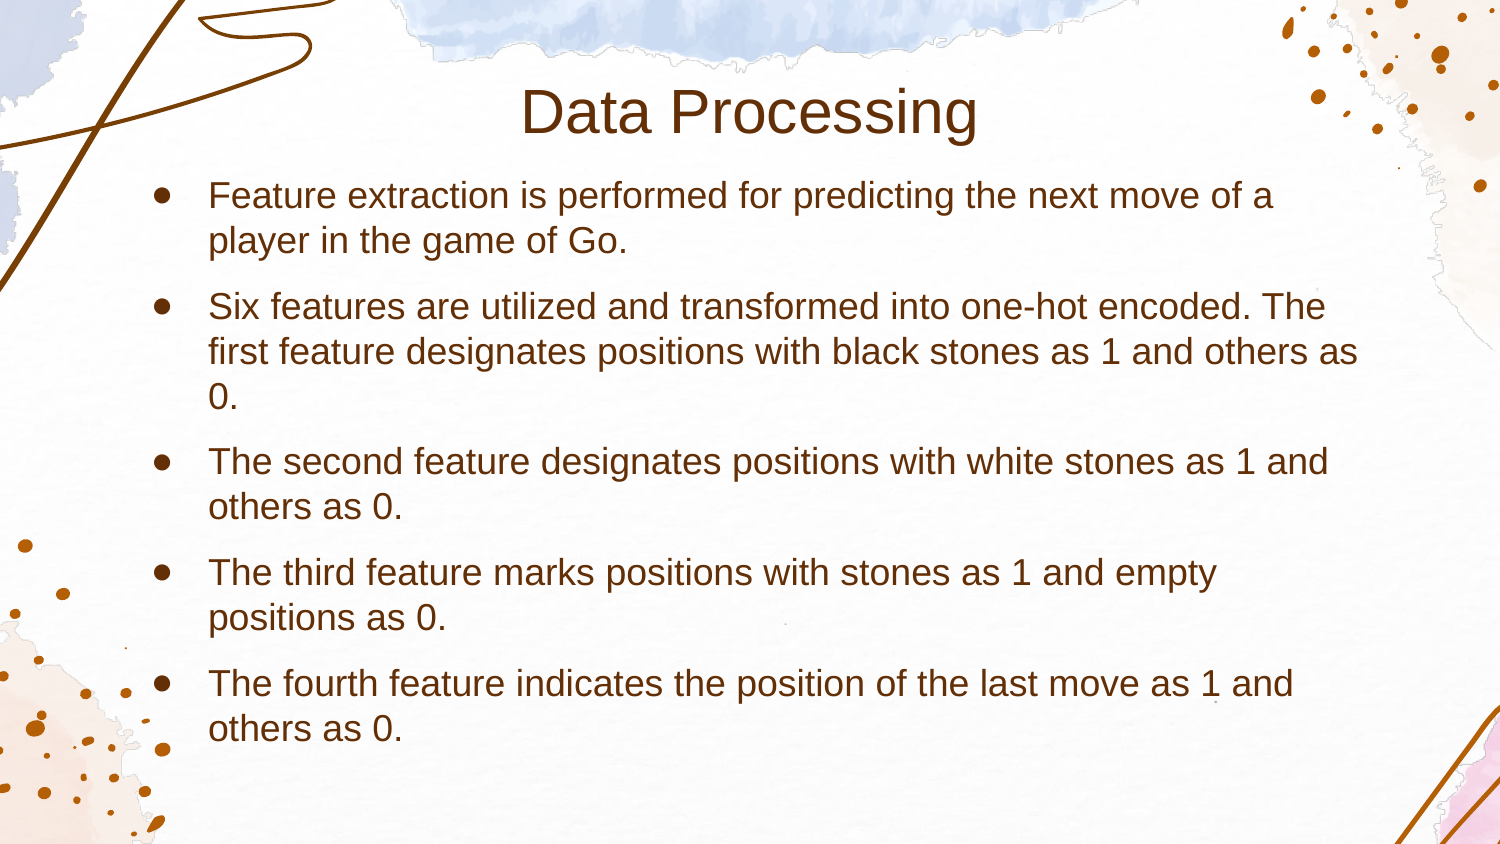

# Data Processing
Feature extraction is performed for predicting the next move of a player in the game of Go.
Six features are utilized and transformed into one-hot encoded. The first feature designates positions with black stones as 1 and others as 0.
The second feature designates positions with white stones as 1 and others as 0.
The third feature marks positions with stones as 1 and empty positions as 0.
The fourth feature indicates the position of the last move as 1 and others as 0.